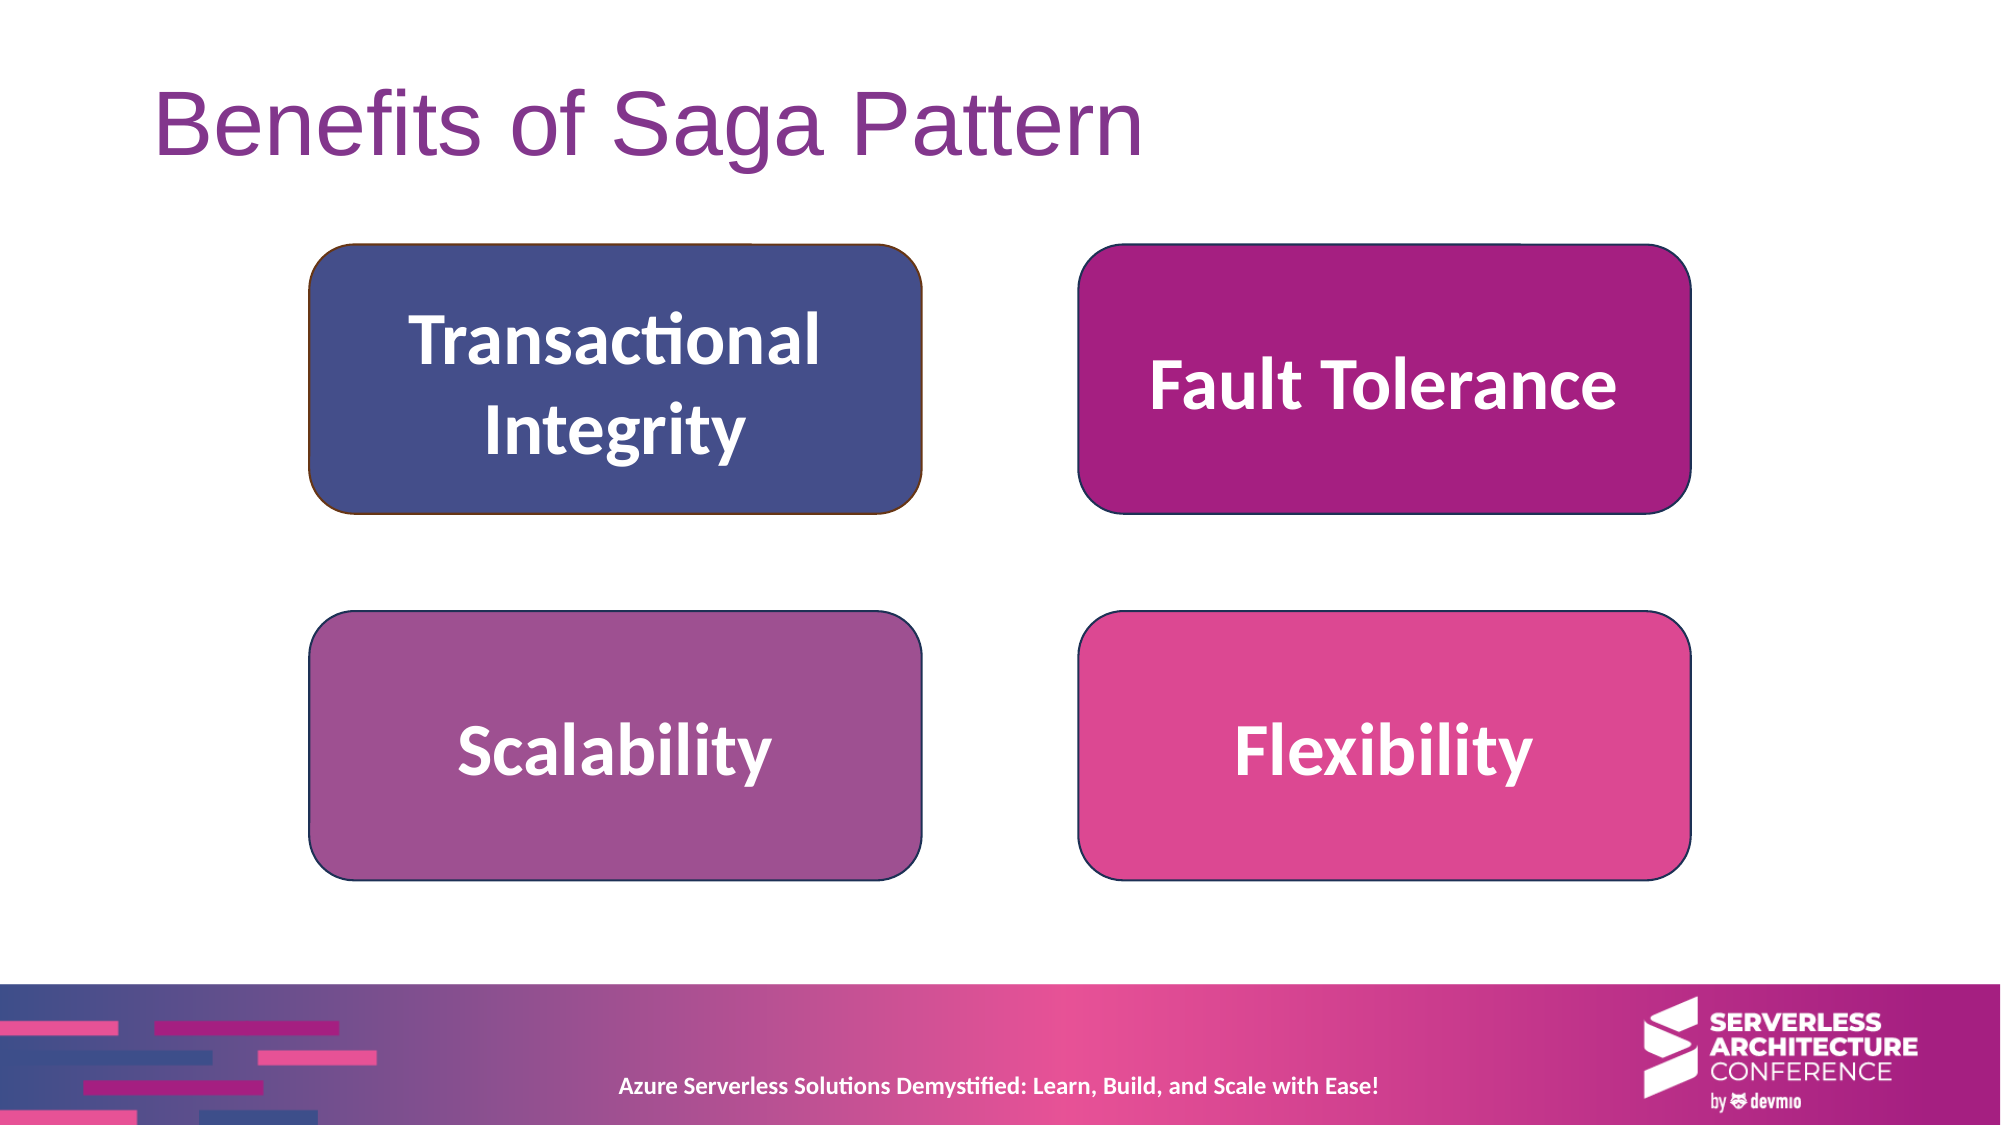

# Benefits of Saga Pattern
Transactional Integrity
Fault Tolerance
Flexibility
Scalability